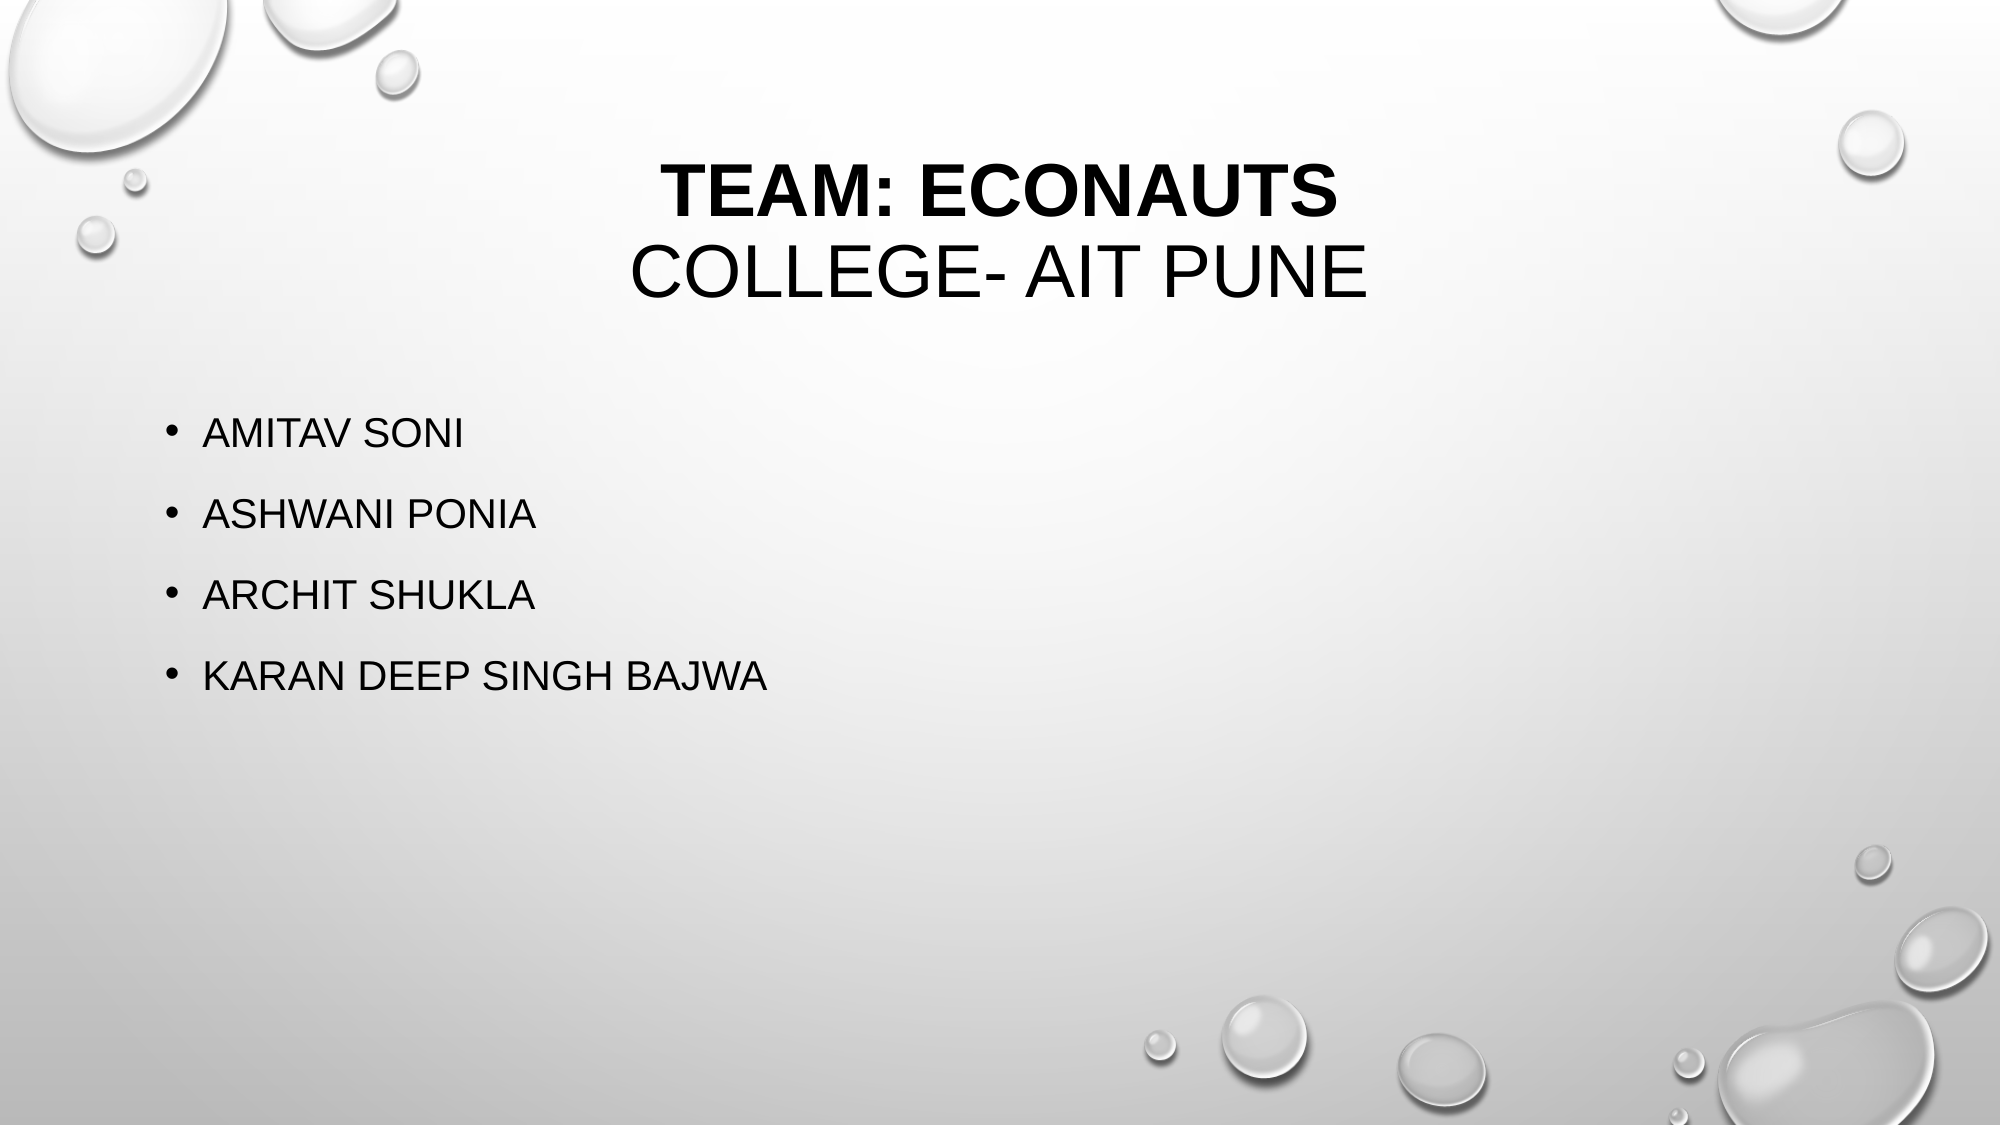

# TEAM: ECONAUTS COLLEGE- AIT pUNE
AMITAV SONI
ASHWANI PONIA
ARCHIT SHUKLA
KARAN DEEP SINGH BAJWA